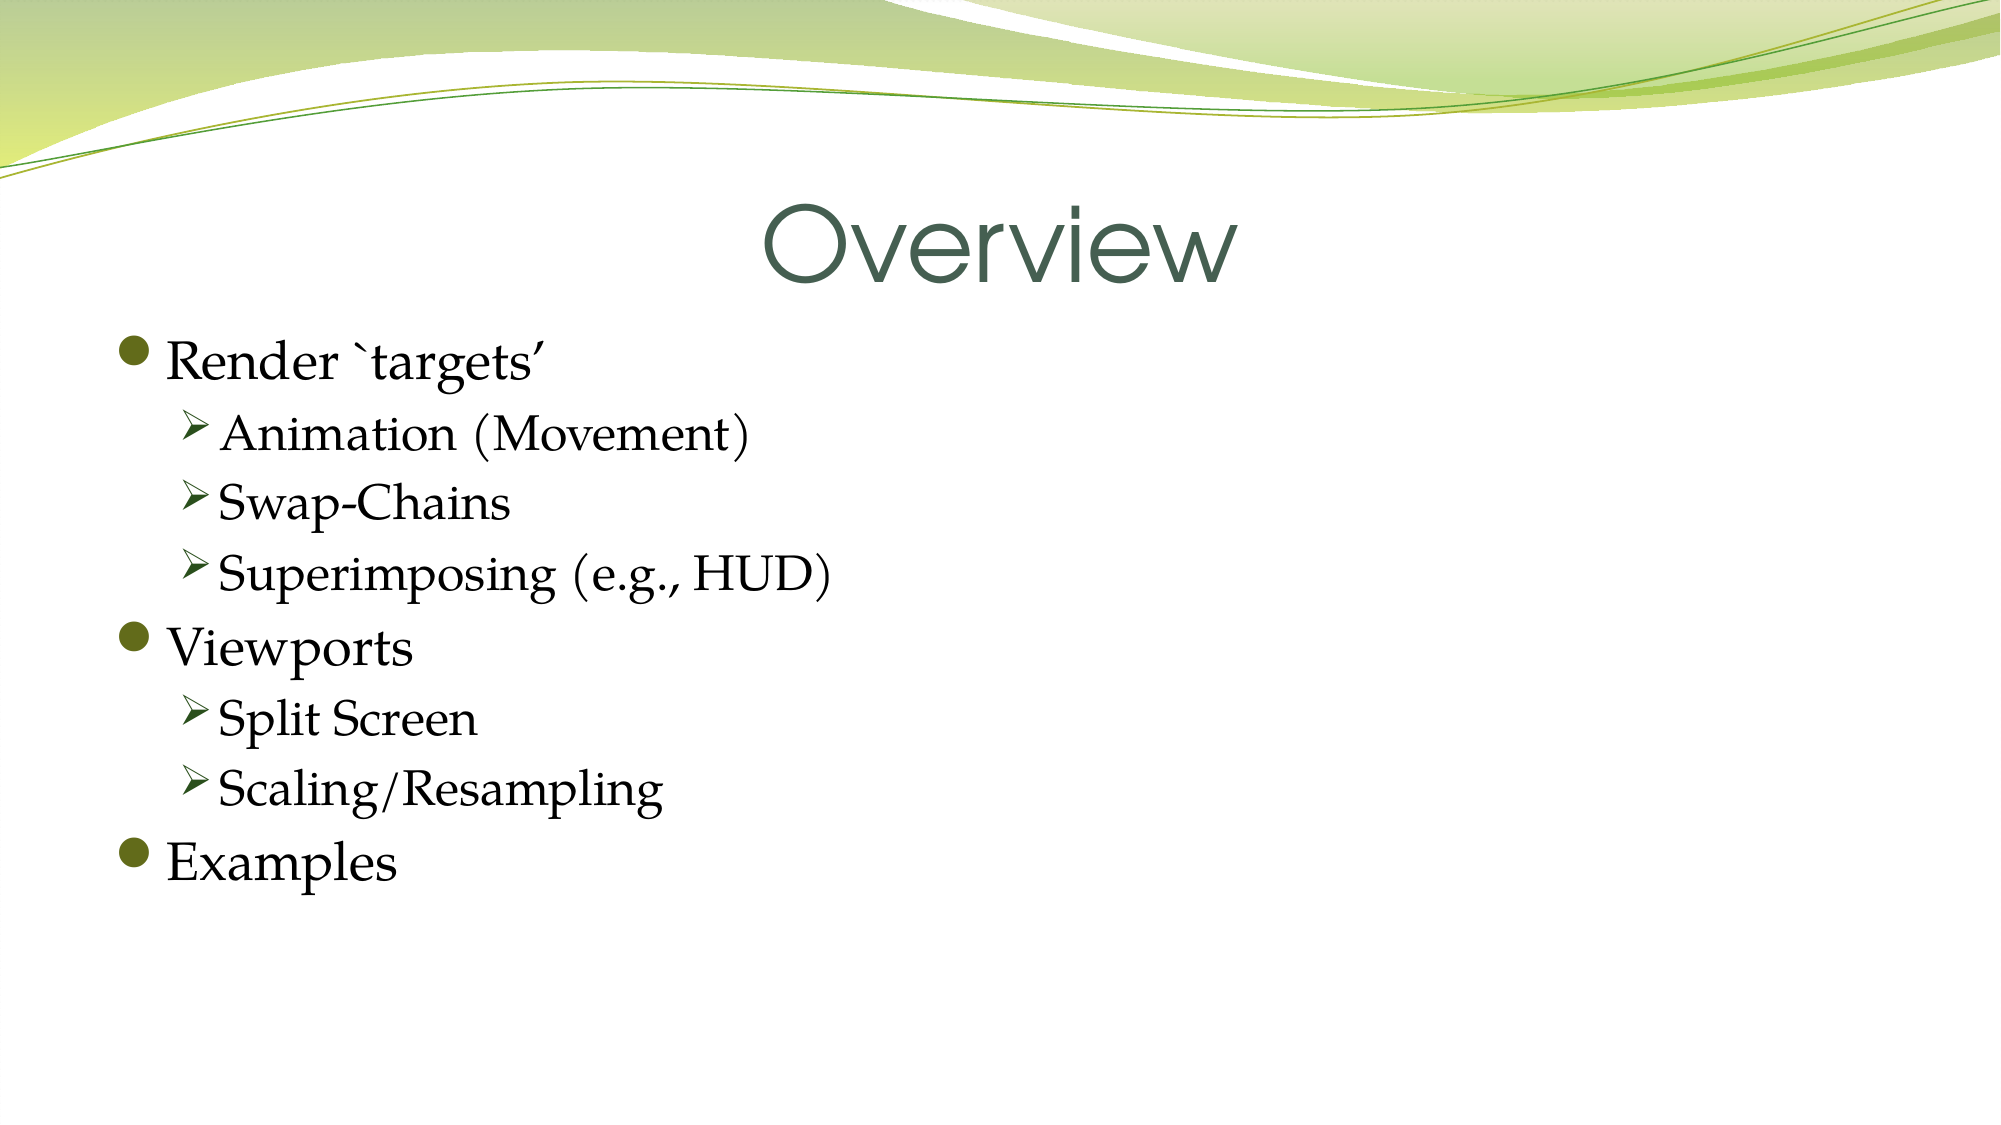

# Overview
Render `targets’
Animation (Movement)
Swap-Chains
Superimposing (e.g., HUD)
Viewports
Split Screen
Scaling/Resampling
Examples